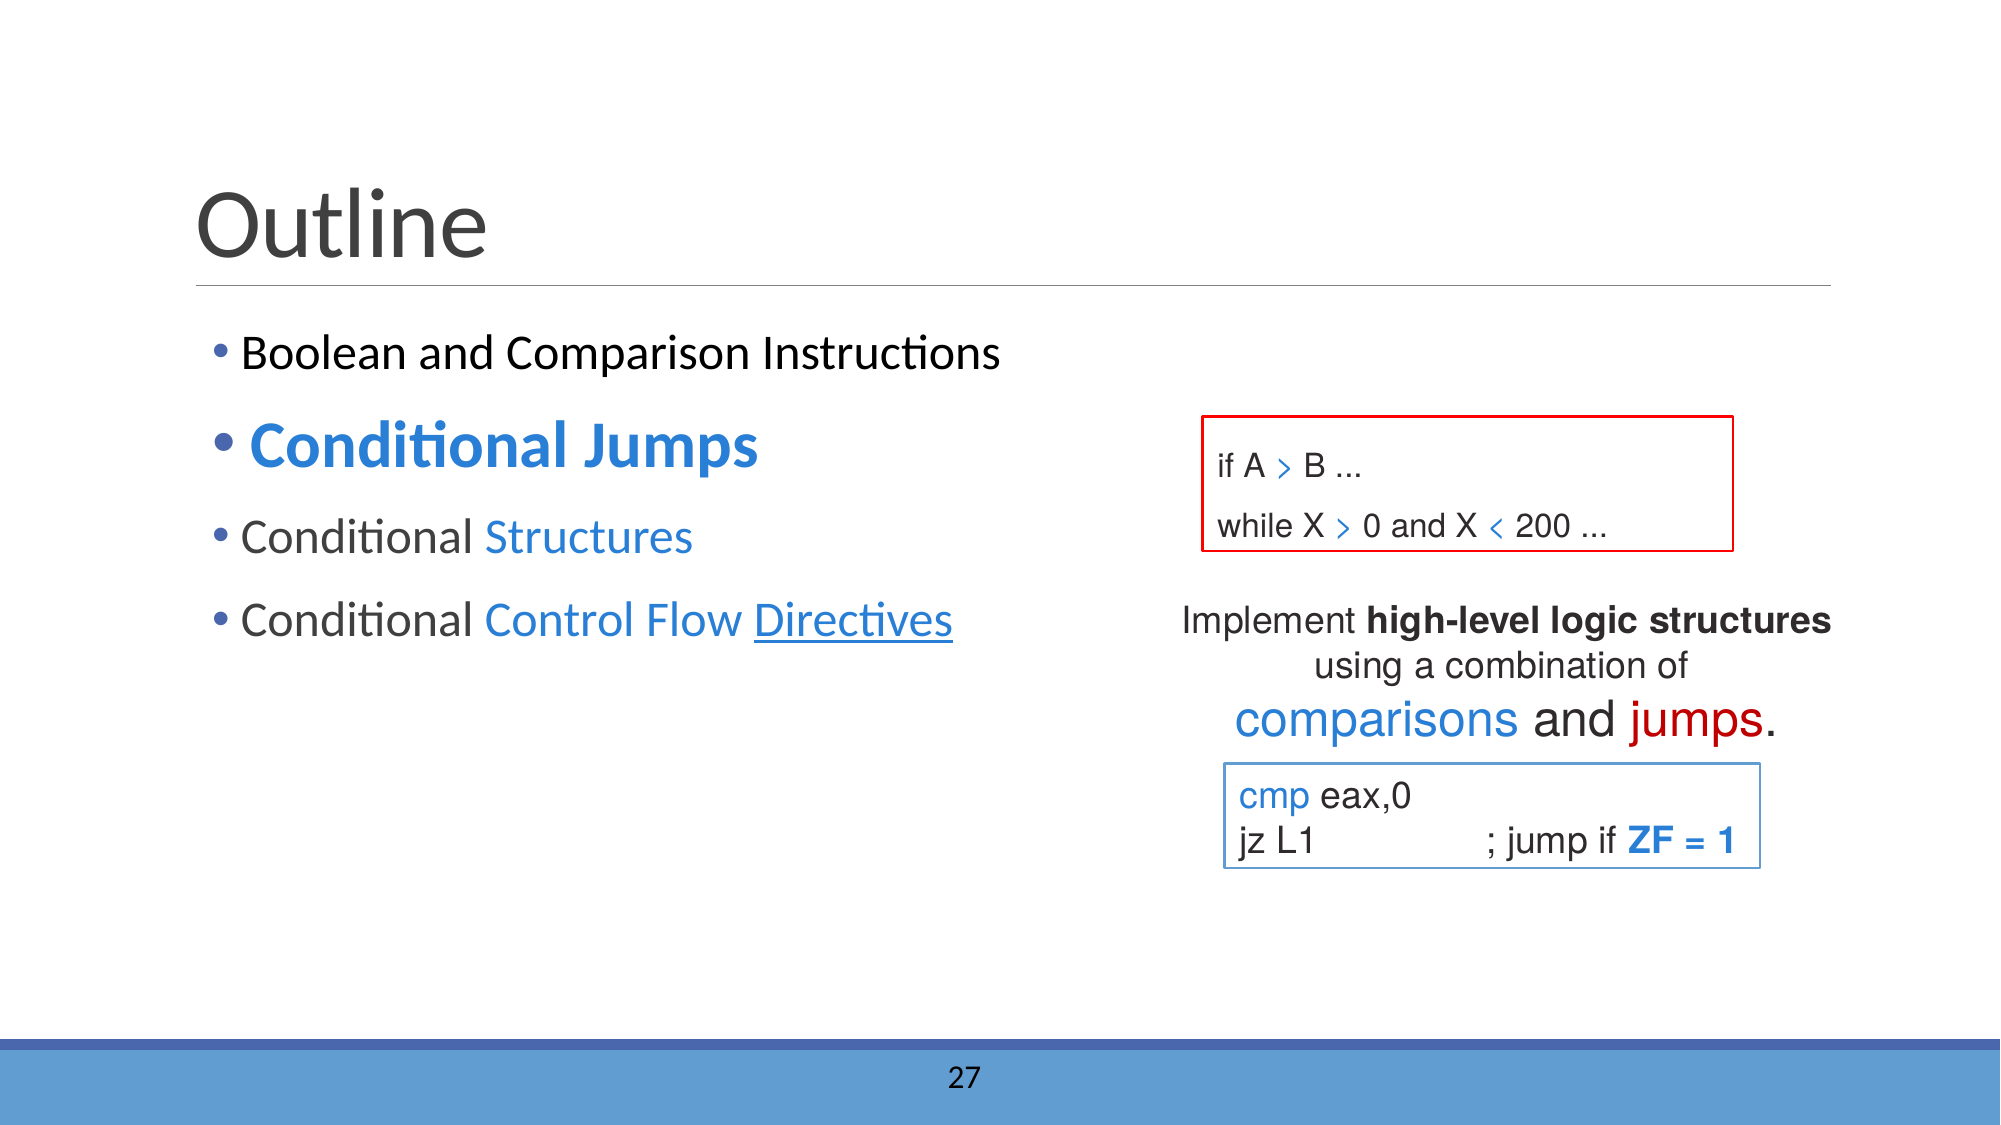

# Outline
 Boolean and Comparison Instructions
 Conditional Jumps
 Conditional Structures
 Conditional Control Flow Directives
if A > B ...
while X > 0 and X < 200 ...
Implement high-level logic structures using a combination of
comparisons and jumps.
cmp eax,0
jz L1                ; jump if ZF = 1
27